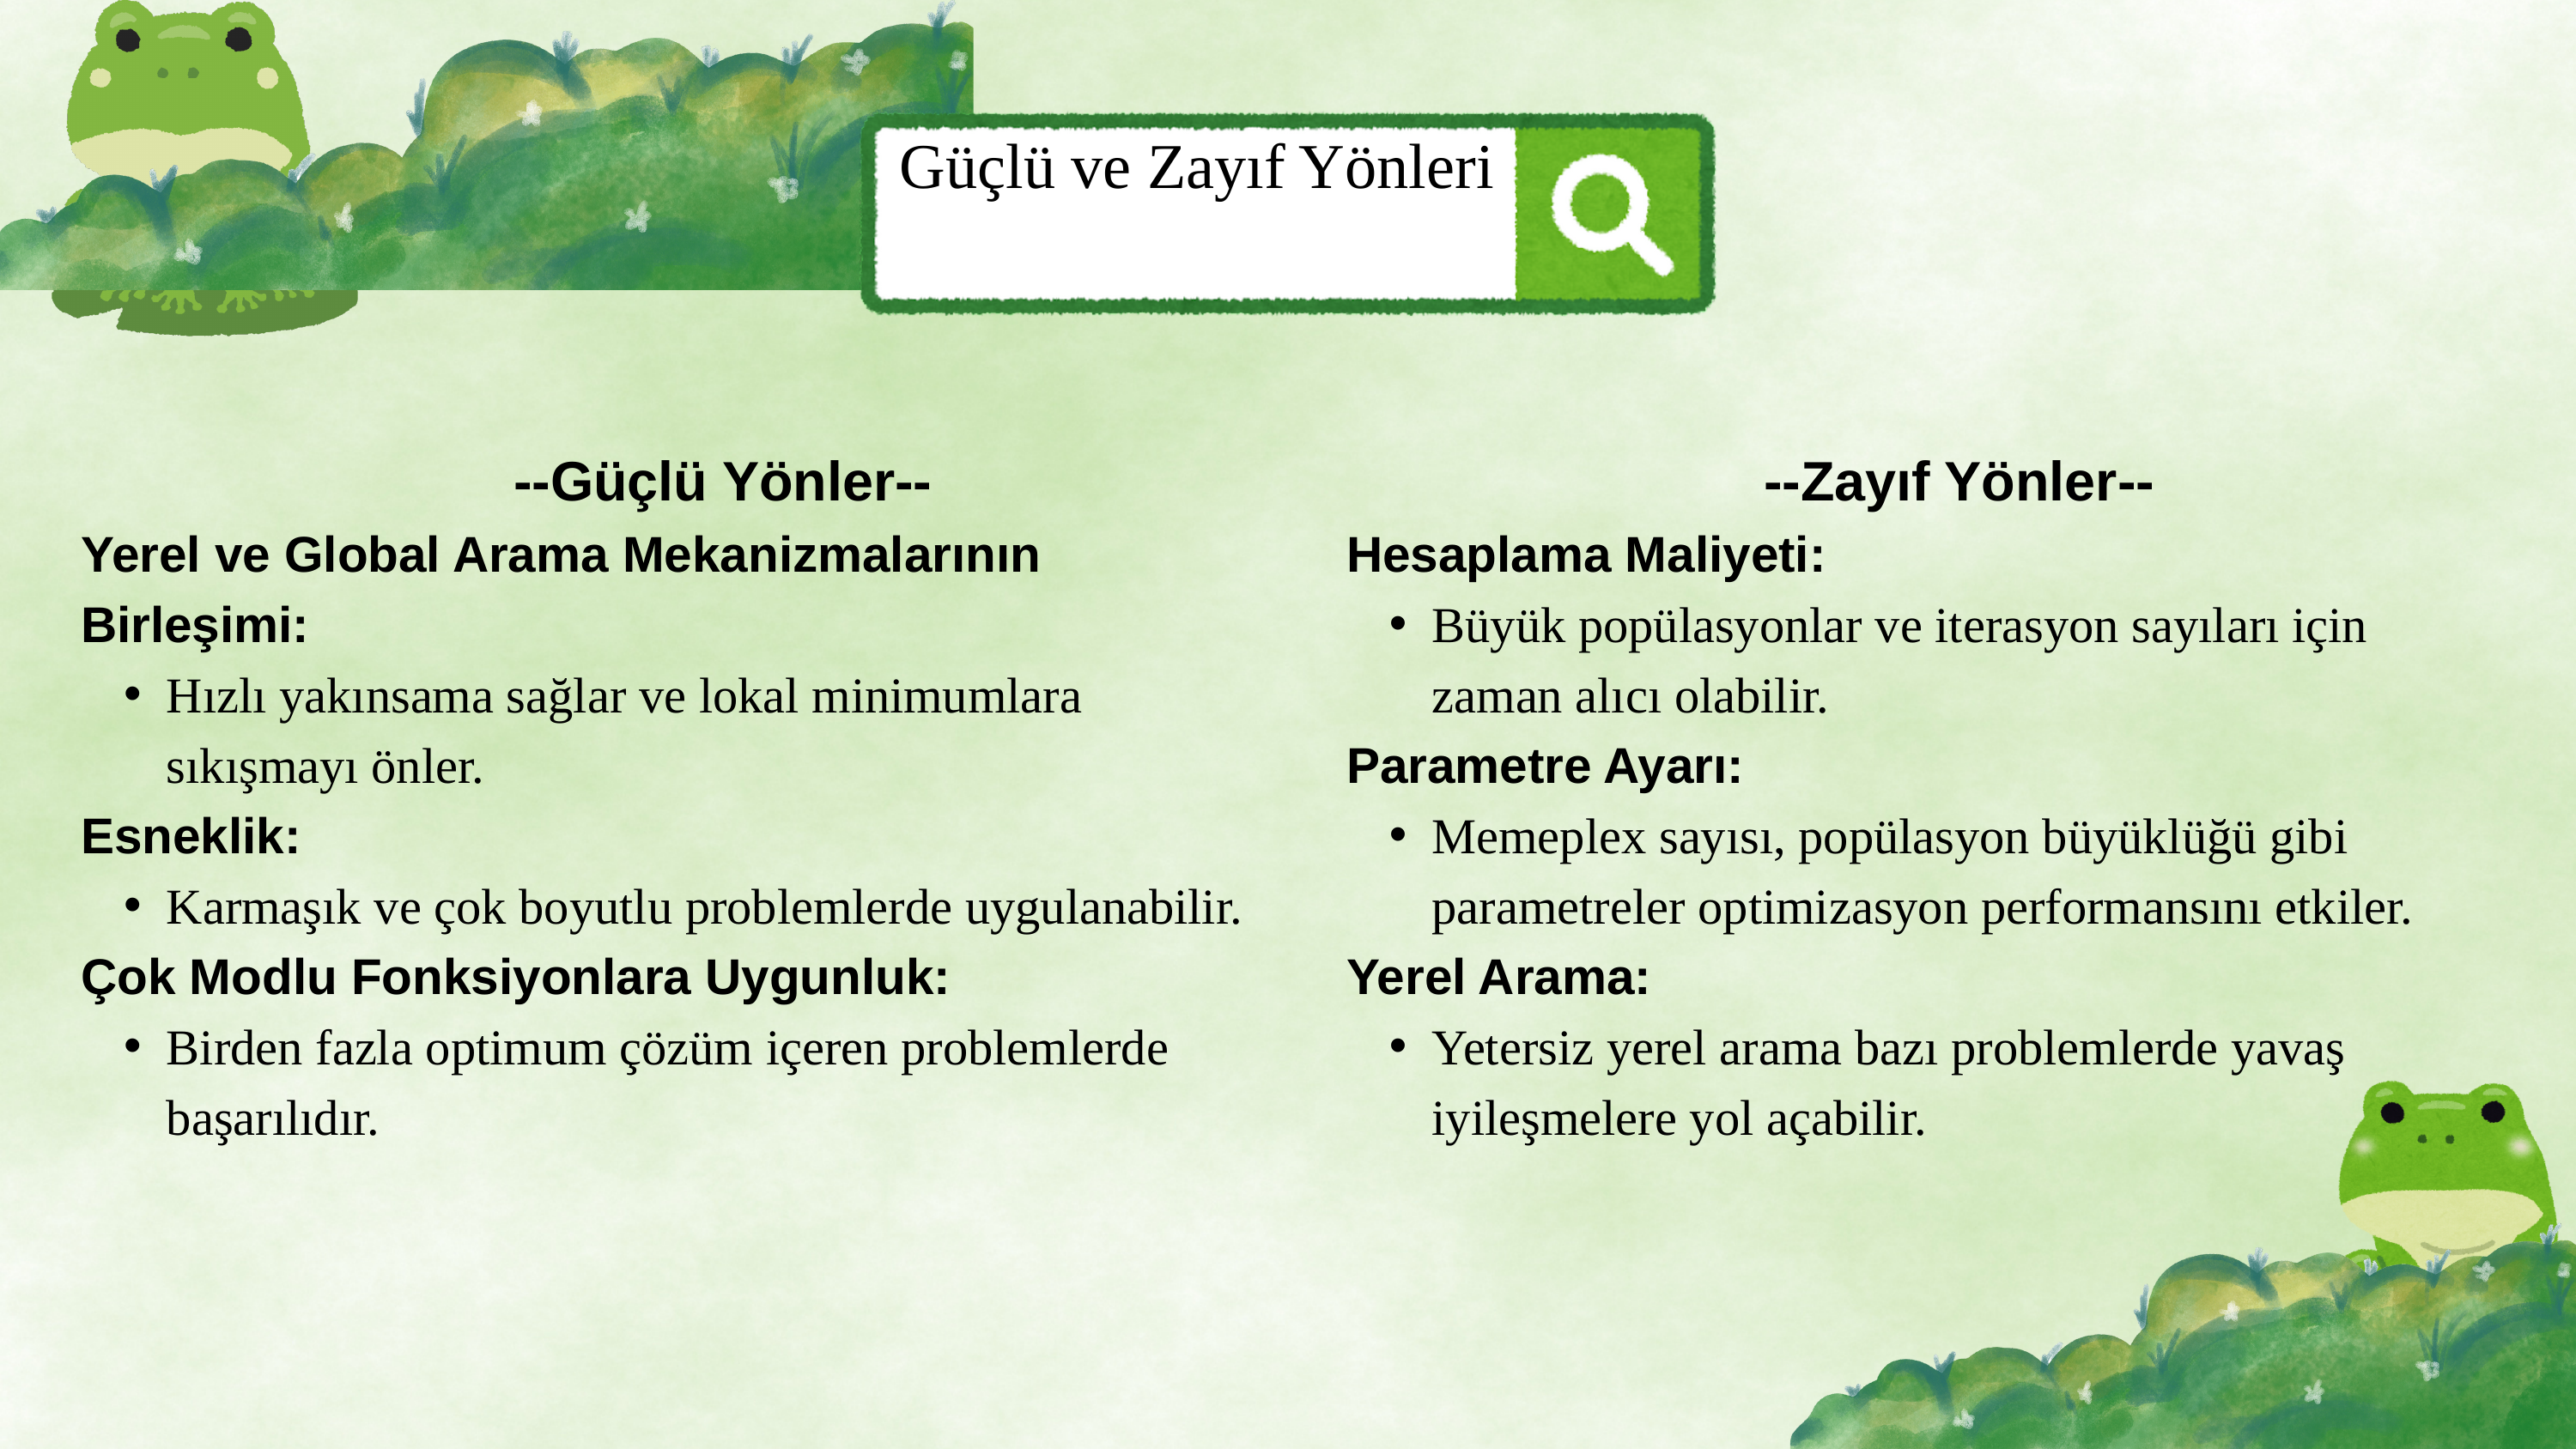

Güçlü ve Zayıf Yönleri
                            --Güçlü Yönler--
Yerel ve Global Arama Mekanizmalarının Birleşimi:
Hızlı yakınsama sağlar ve lokal minimumlara             sıkışmayı önler.
Esneklik:
Karmaşık ve çok boyutlu problemlerde uygulanabilir.
Çok Modlu Fonksiyonlara Uygunluk:
Birden fazla optimum çözüm içeren problemlerde başarılıdır.

                           --Zayıf Yönler--
Hesaplama Maliyeti:
Büyük popülasyonlar ve iterasyon sayıları için zaman alıcı olabilir.
Parametre Ayarı:
Memeplex sayısı, popülasyon büyüklüğü gibi parametreler optimizasyon performansını etkiler.
Yerel Arama:
Yetersiz yerel arama bazı problemlerde yavaş iyileşmelere yol açabilir.